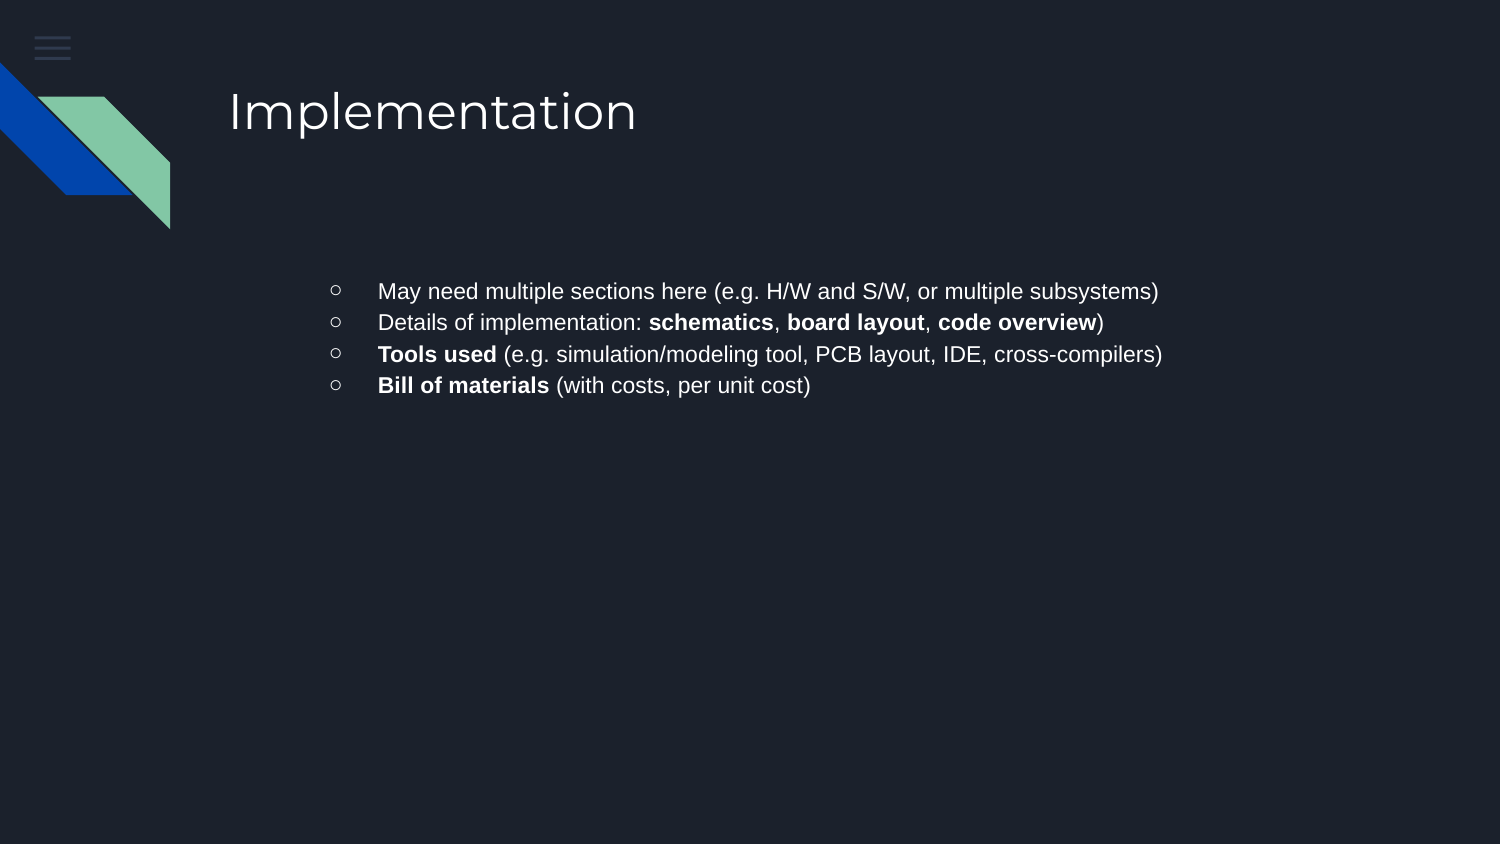

# Implementation
May need multiple sections here (e.g. H/W and S/W, or multiple subsystems)
Details of implementation: schematics, board layout, code overview)
Tools used (e.g. simulation/modeling tool, PCB layout, IDE, cross-compilers)
Bill of materials (with costs, per unit cost)